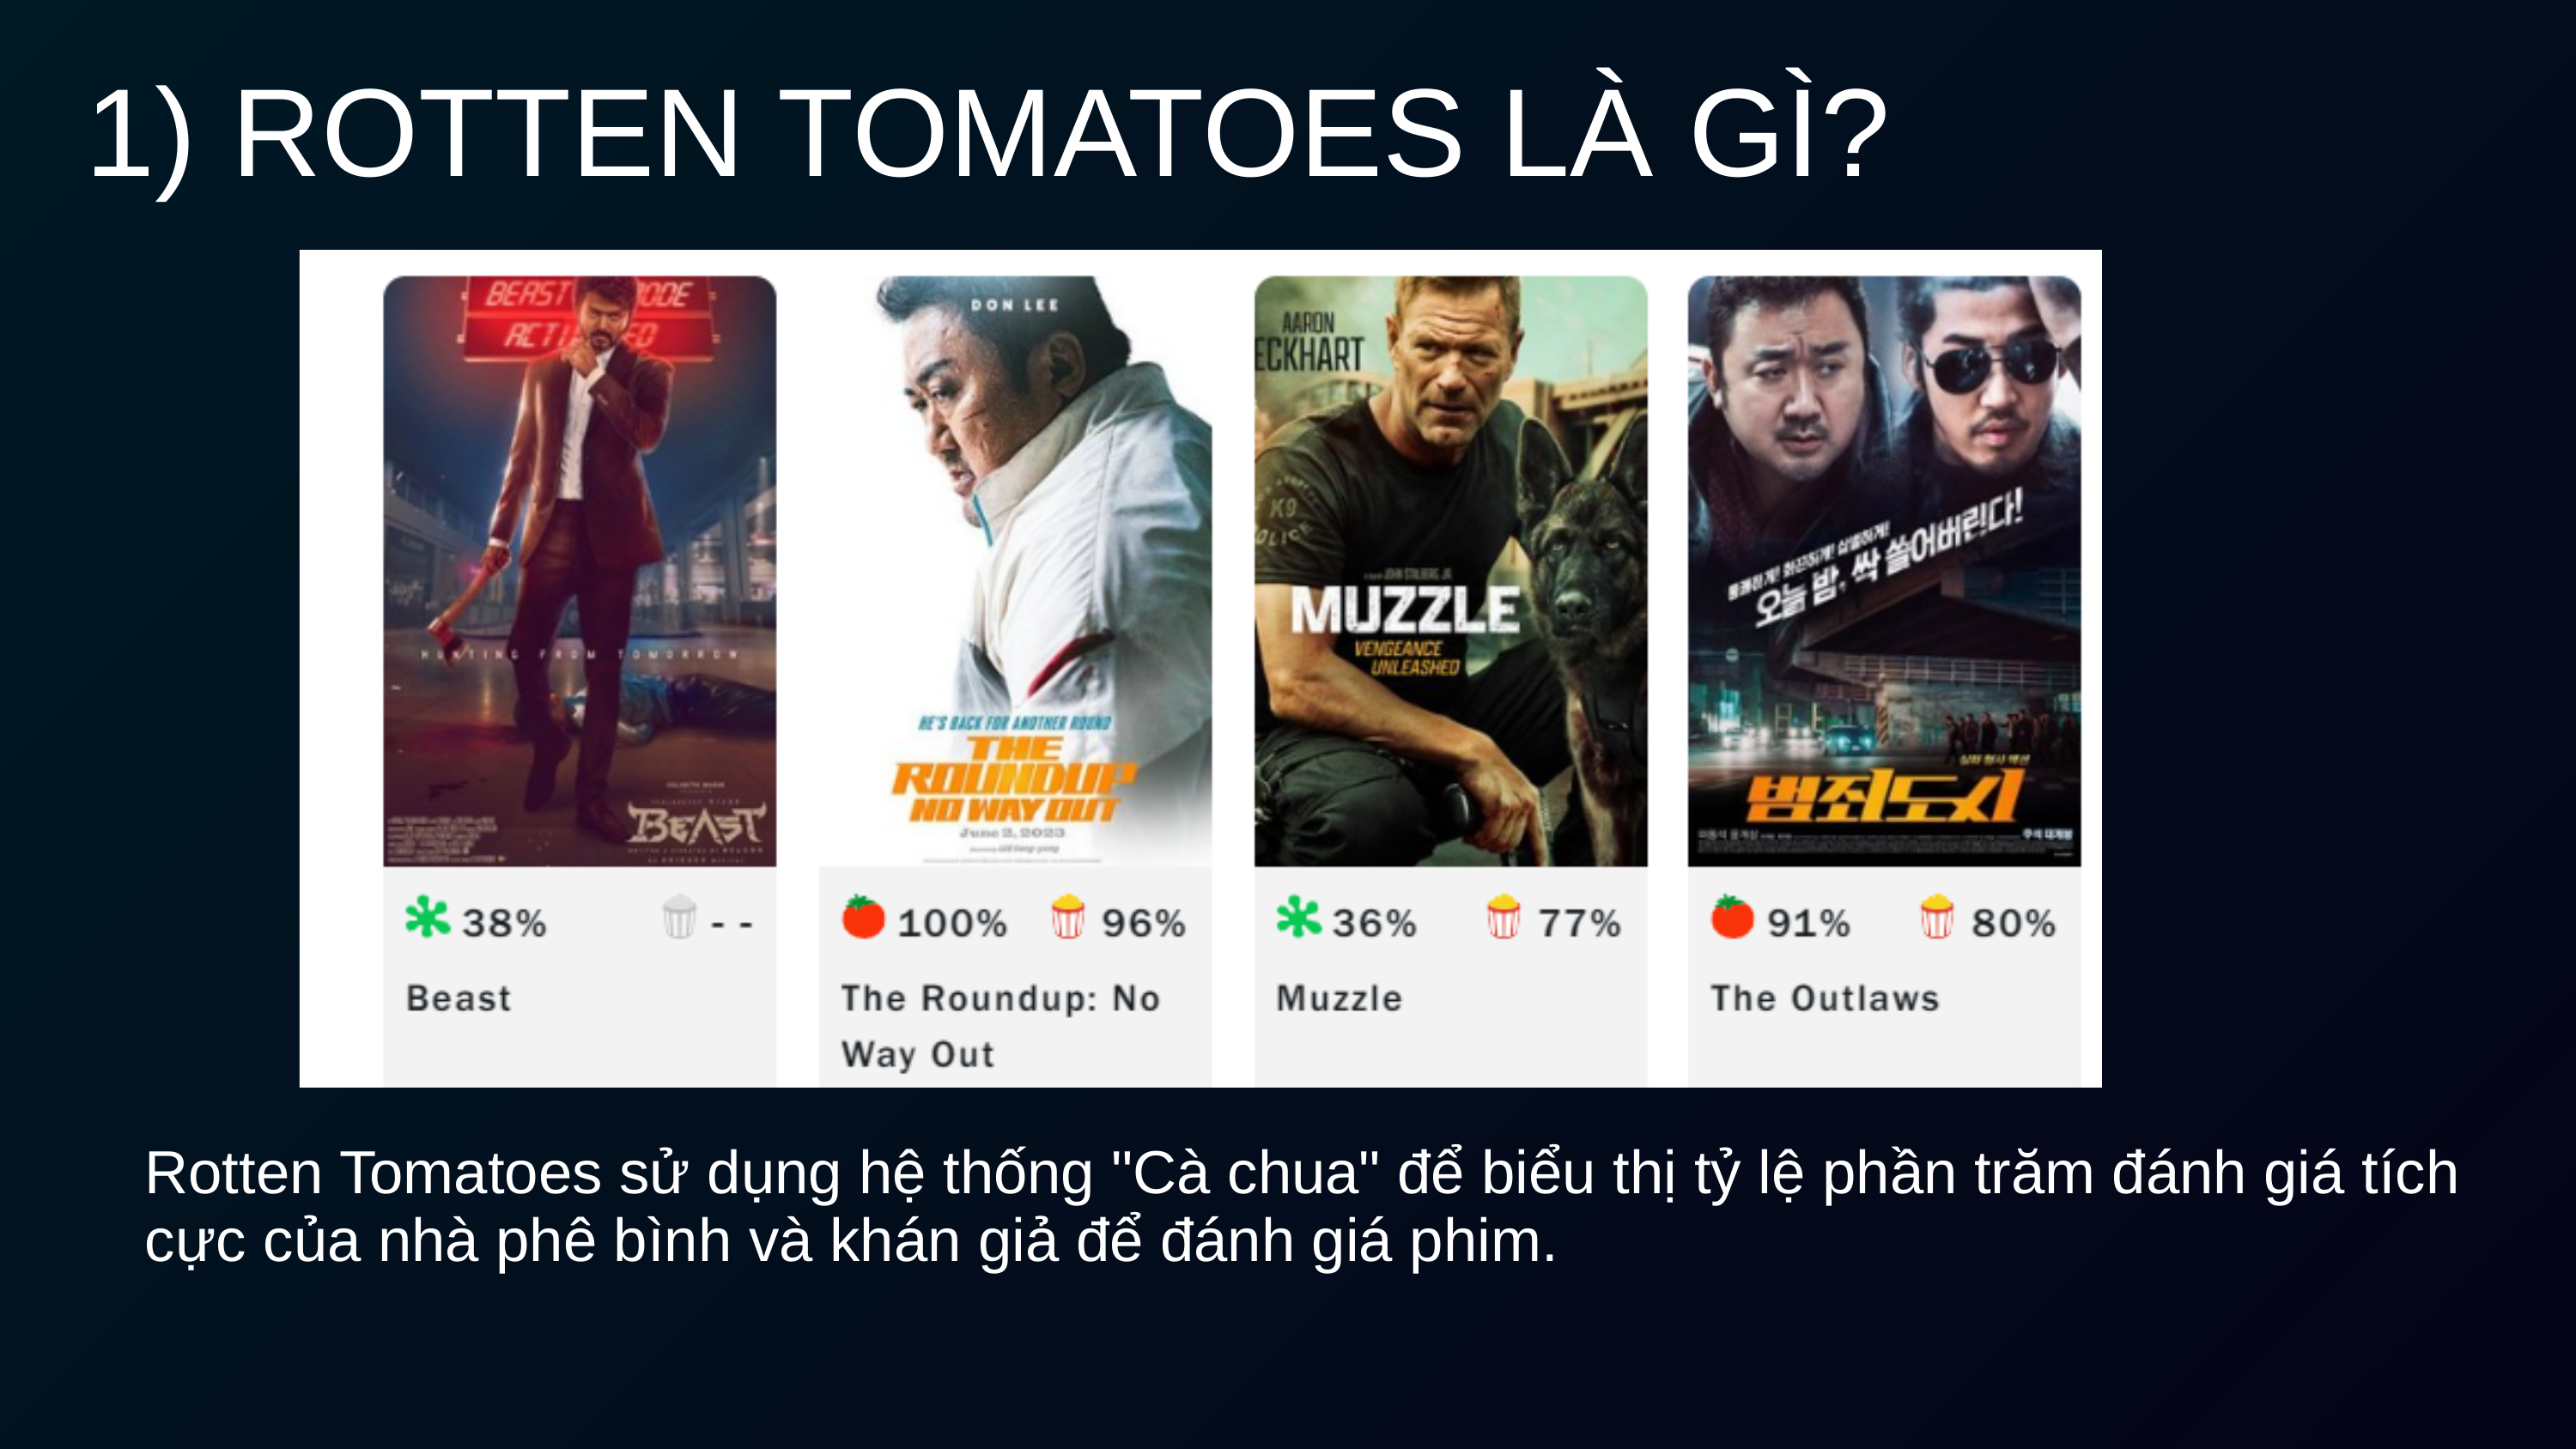

1) ROTTEN TOMATOES LÀ GÌ?

Rotten Tomatoes sử dụng hệ thống "Cà chua" để biểu thị tỷ lệ phần trăm đánh giá tích cực của nhà phê bình và khán giả để đánh giá phim.